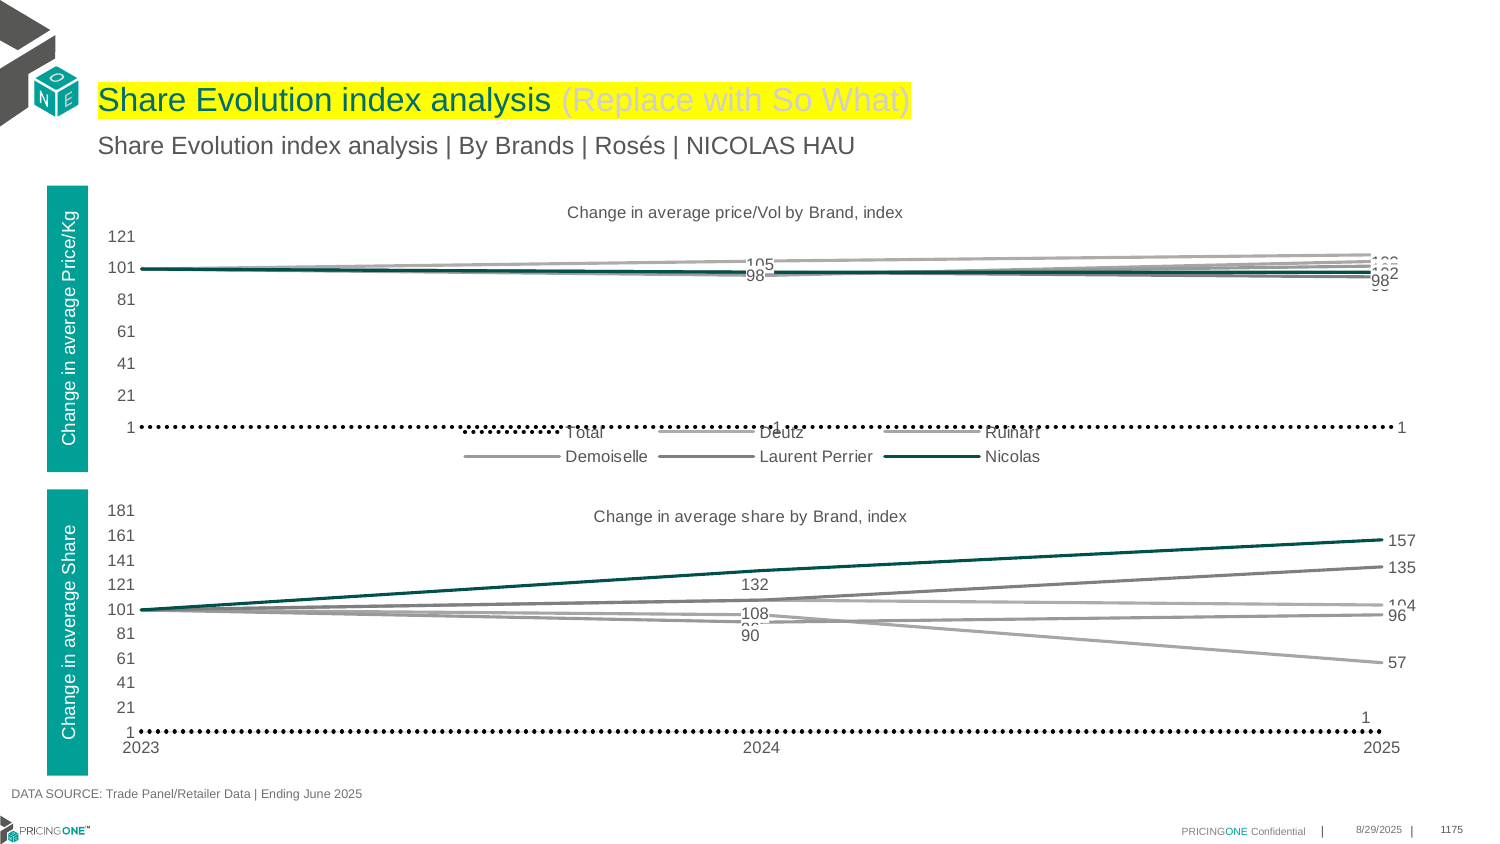

# Share Evolution index analysis (Replace with So What)
Share Evolution index analysis | By Brands | Rosés | NICOLAS HAU

### Chart: Change in average price/Vol by Brand, index

| Category | Total | Deutz | Ruinart | Demoiselle | Laurent Perrier | Nicolas |
|---|---|---|---|---|---|---|
| 2023 | 1.0 | 100.0 | 100.0 | 100.0 | 100.0 | 100.0 |
| 2024 | 1.0103536528617962 | 105.0 | 96.0 | 97.0 | 98.0 | 98.0 |
| 2025 | 1.0049606765133365 | 109.0 | 105.0 | 102.0 | 95.0 | 98.0 |
Change in average Price/Kg

### Chart: Change in average share by Brand, index

| Category | Total | Deutz | Ruinart | Demoiselle | Laurent Perrier | Nicolas |
|---|---|---|---|---|---|---|
| 2023 | 1.0 | 100.0 | 100.0 | 100.0 | 100.0 | 100.0 |
| 2024 | 1.0 | 108.0 | 96.0 | 90.0 | 108.0 | 132.0 |
| 2025 | 1.0 | 104.0 | 57.0 | 96.0 | 135.0 | 157.0 |
Change in average Share
DATA SOURCE: Trade Panel/Retailer Data | Ending June 2025

8/29/2025
1175